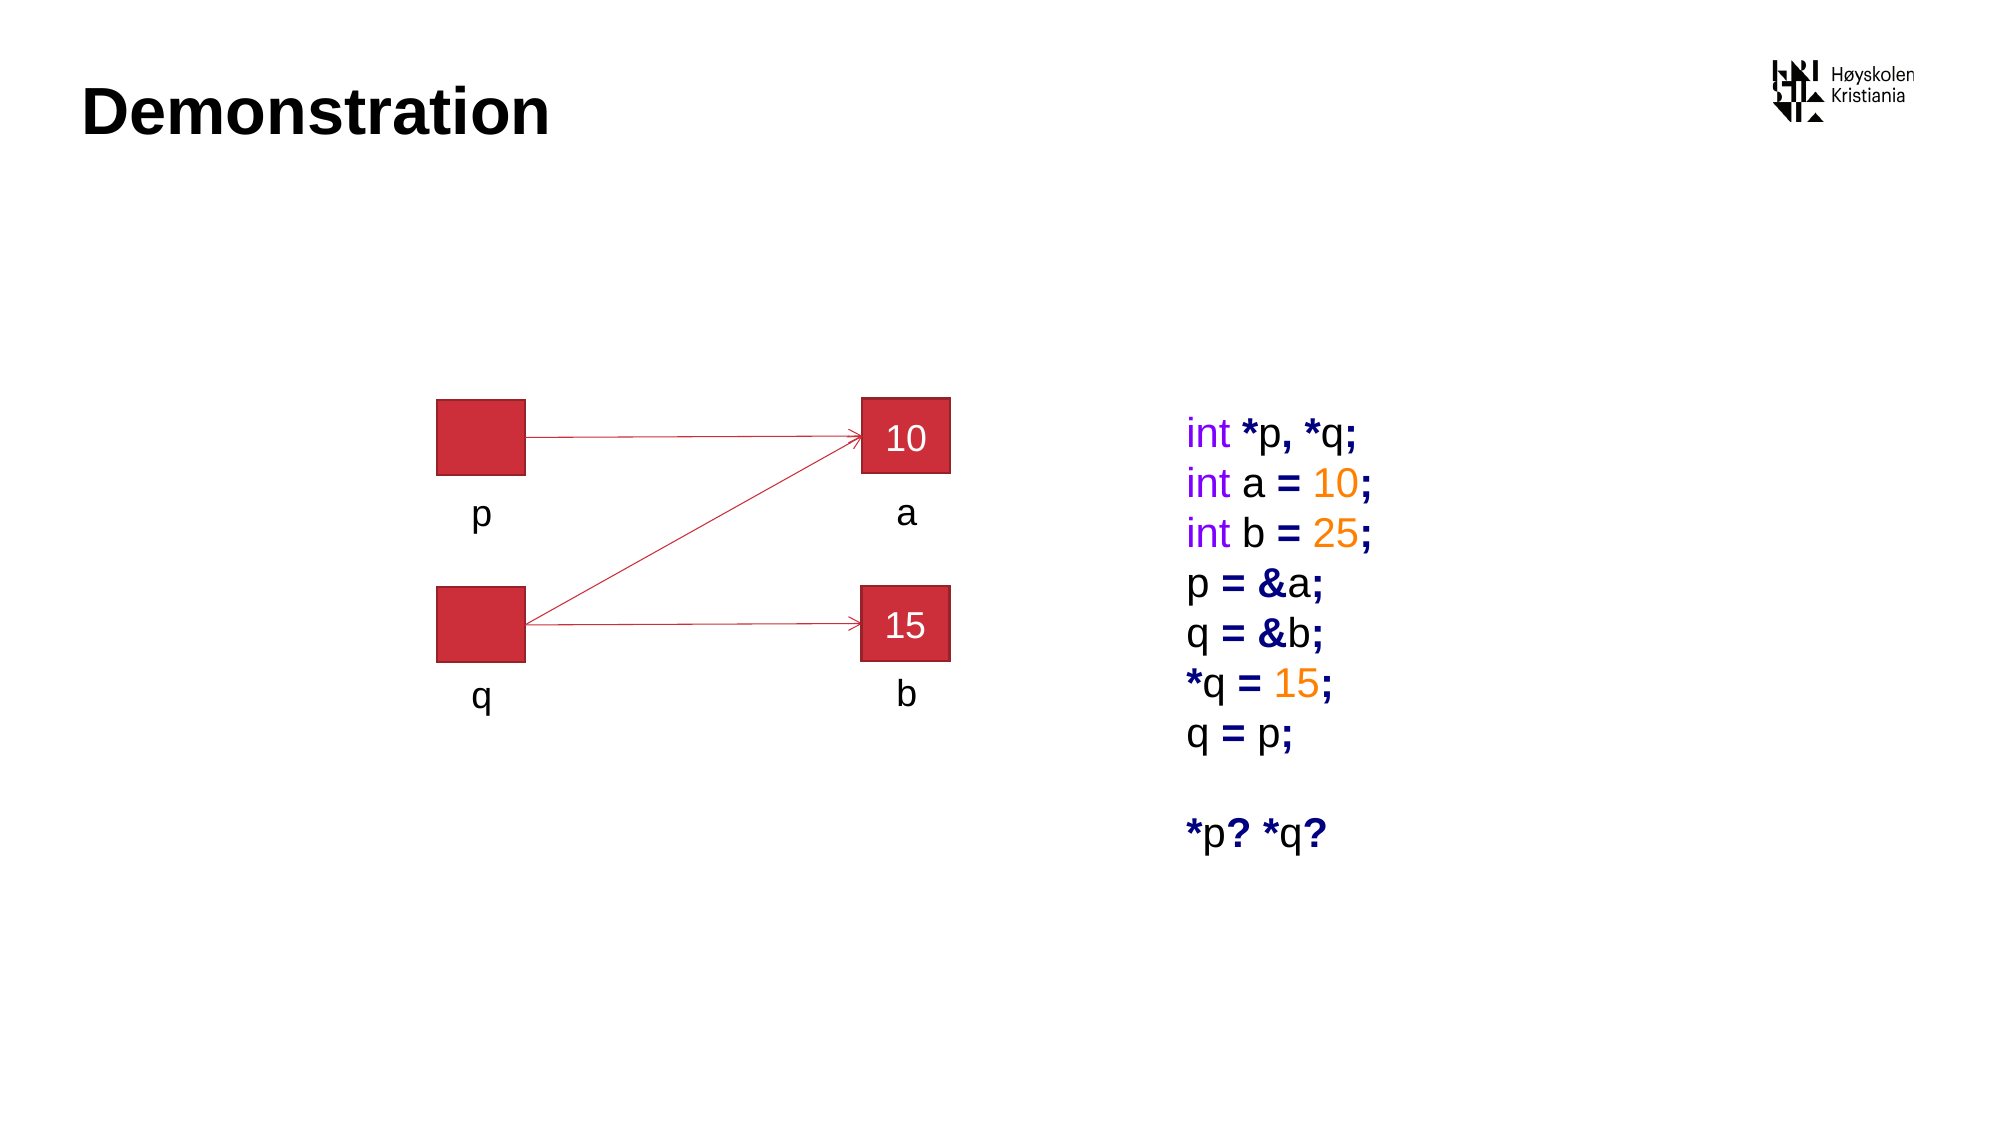

# Demonstration
10
int *p, *q;
int a = 10;
int b = 25;
p = &a;
q = &b;
*q = 15;
q = p;

*p? *q?

a
p
15
25

b
q